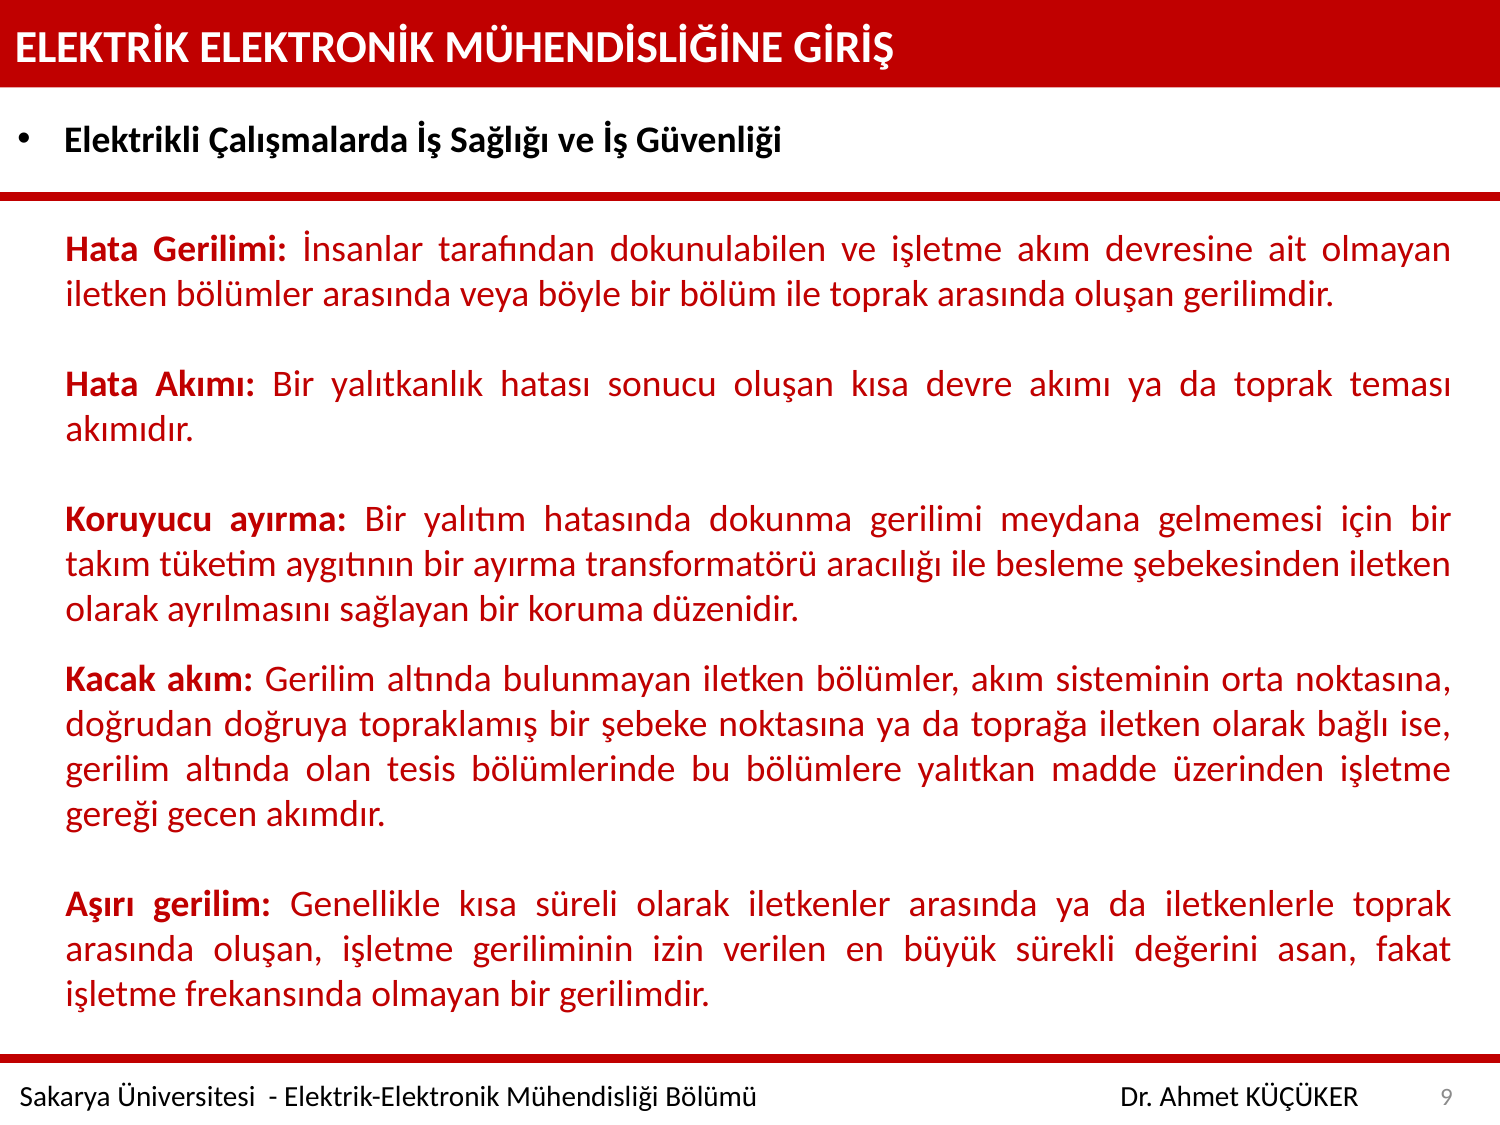

ELEKTRİK ELEKTRONİK MÜHENDİSLİĞİNE GİRİŞ

Elektrikli Çalışmalarda İş Sağlığı ve İş Güvenliği
Hata Gerilimi: İnsanlar tarafından dokunulabilen ve işletme akım devresine ait olmayan iletken bölümler arasında veya böyle bir bölüm ile toprak arasında oluşan gerilimdir.

Hata Akımı: Bir yalıtkanlık hatası sonucu oluşan kısa devre akımı ya da toprak teması akımıdır.

Koruyucu ayırma: Bir yalıtım hatasında dokunma gerilimi meydana gelmemesi için bir takım tüketim aygıtının bir ayırma transformatörü aracılığı ile besleme şebekesinden iletken olarak ayrılmasını sağlayan bir koruma düzenidir.
Kacak akım: Gerilim altında bulunmayan iletken bölümler, akım sisteminin orta noktasına, doğrudan doğruya topraklamış bir şebeke noktasına ya da toprağa iletken olarak bağlı ise, gerilim altında olan tesis bölümlerinde bu bölümlere yalıtkan madde üzerinden işletme gereği gecen akımdır.

Aşırı gerilim: Genellikle kısa süreli olarak iletkenler arasında ya da iletkenlerle toprak arasında oluşan, işletme geriliminin izin verilen en büyük sürekli değerini asan, fakat işletme frekansında olmayan bir gerilimdir.
9
Sakarya Üniversitesi  - Elektrik-Elektronik Mühendisliği Bölümü
Dr. Ahmet KÜÇÜKER